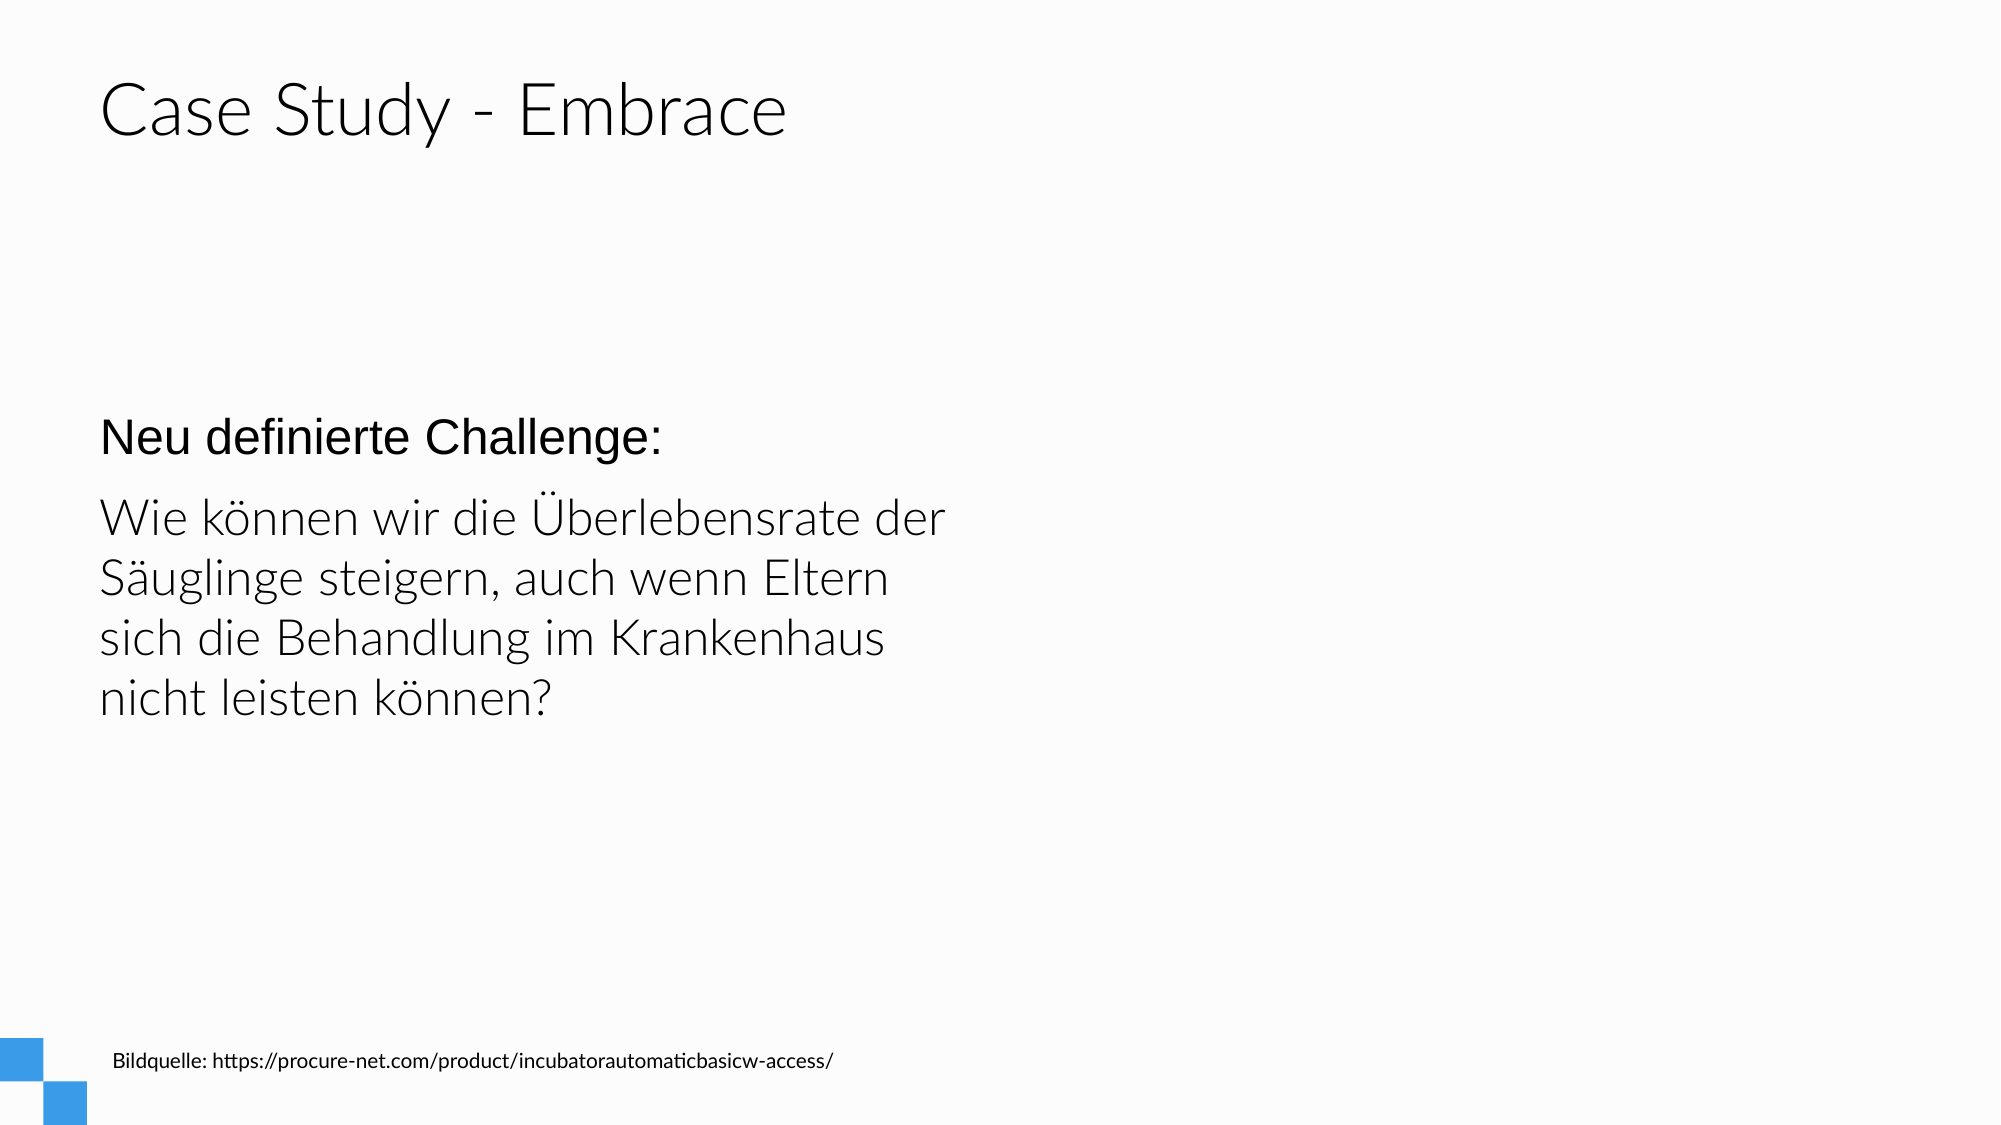

# Case Study - Embrace
Neu definierte Challenge:
Wie können wir die Überlebensrate der
Säuglinge steigern, auch wenn Eltern sich die Behandlung im Krankenhaus nicht leisten können?

Bildquelle: https://procure-net.com/product/incubatorautomaticbasicw-access/